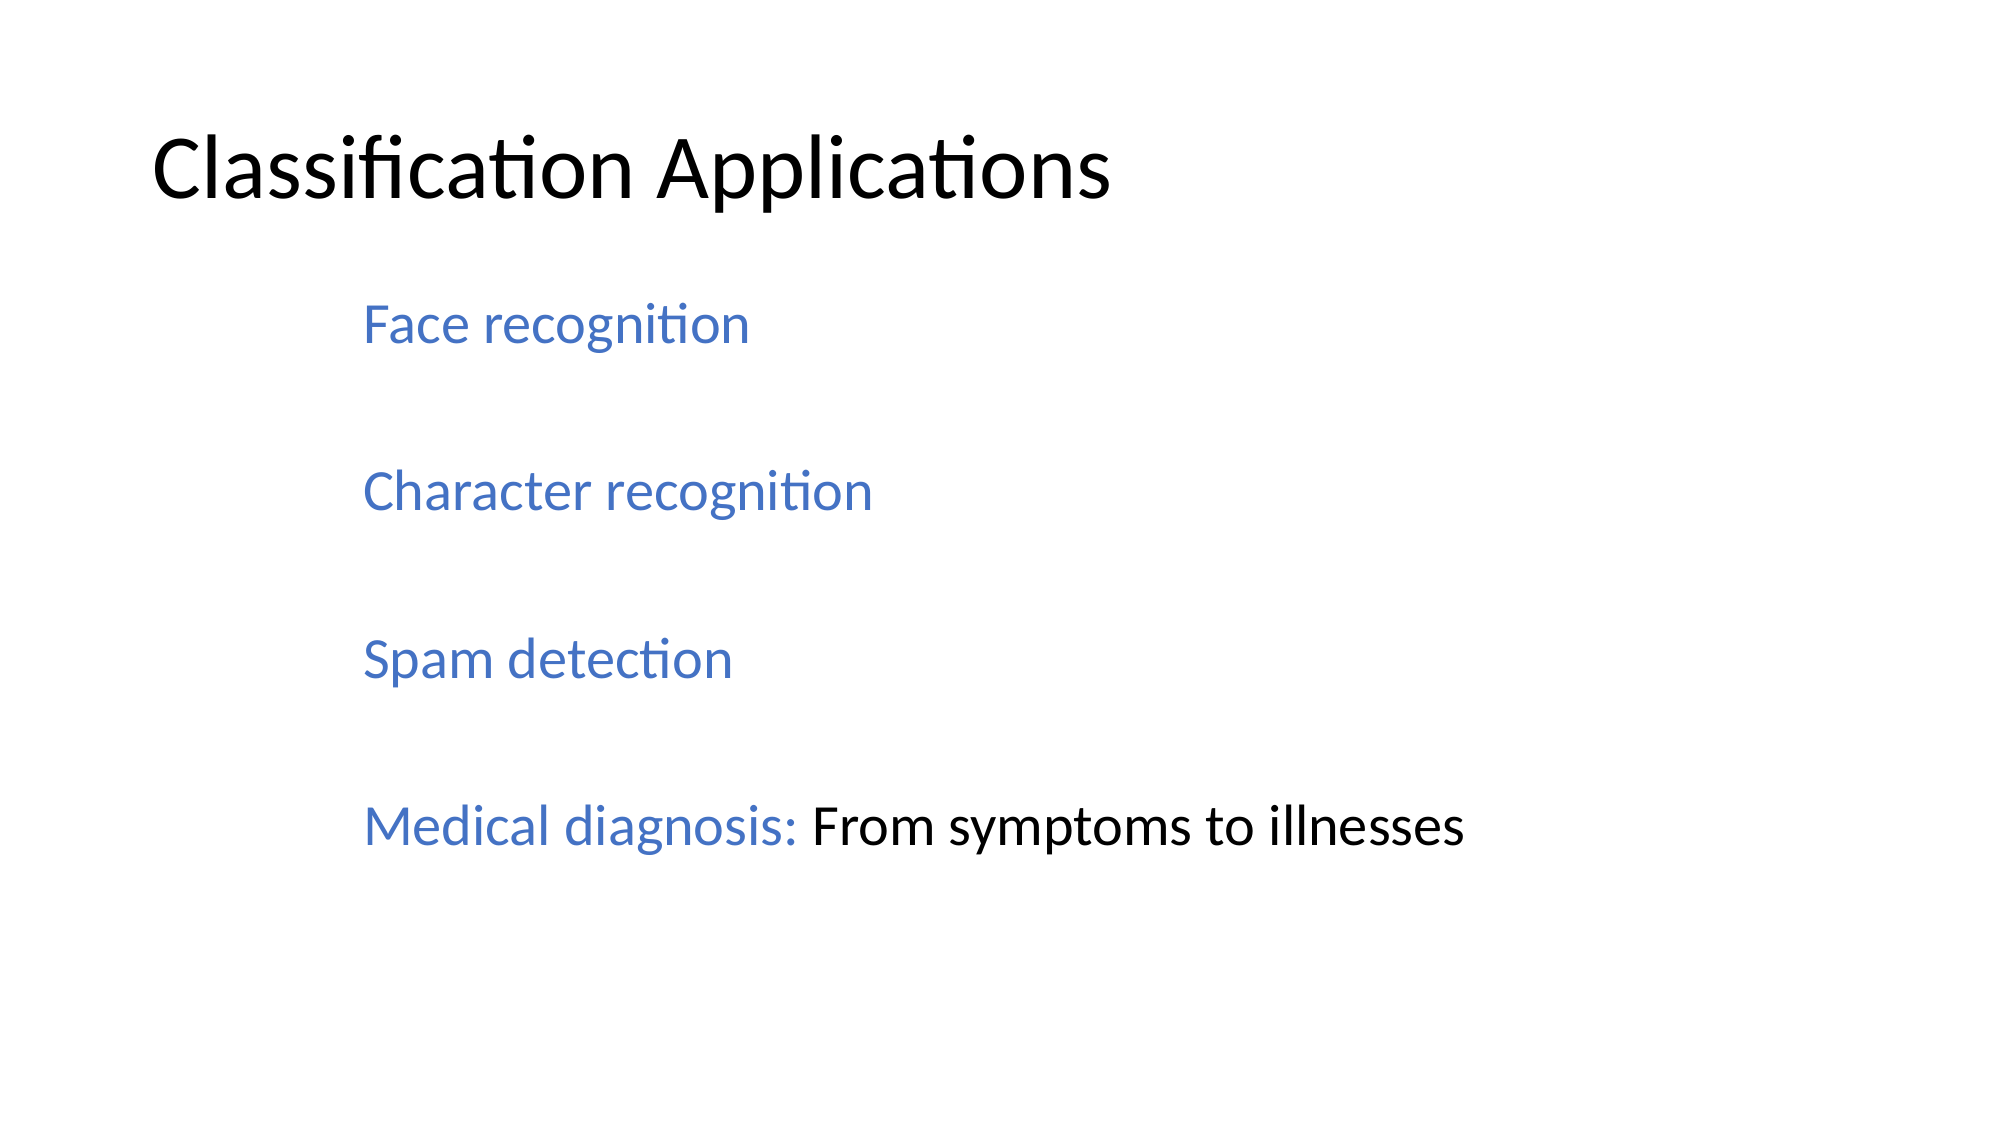

# Classification Applications
Face recognition

Character recognition

Spam detection

Medical diagnosis: From symptoms to illnesses